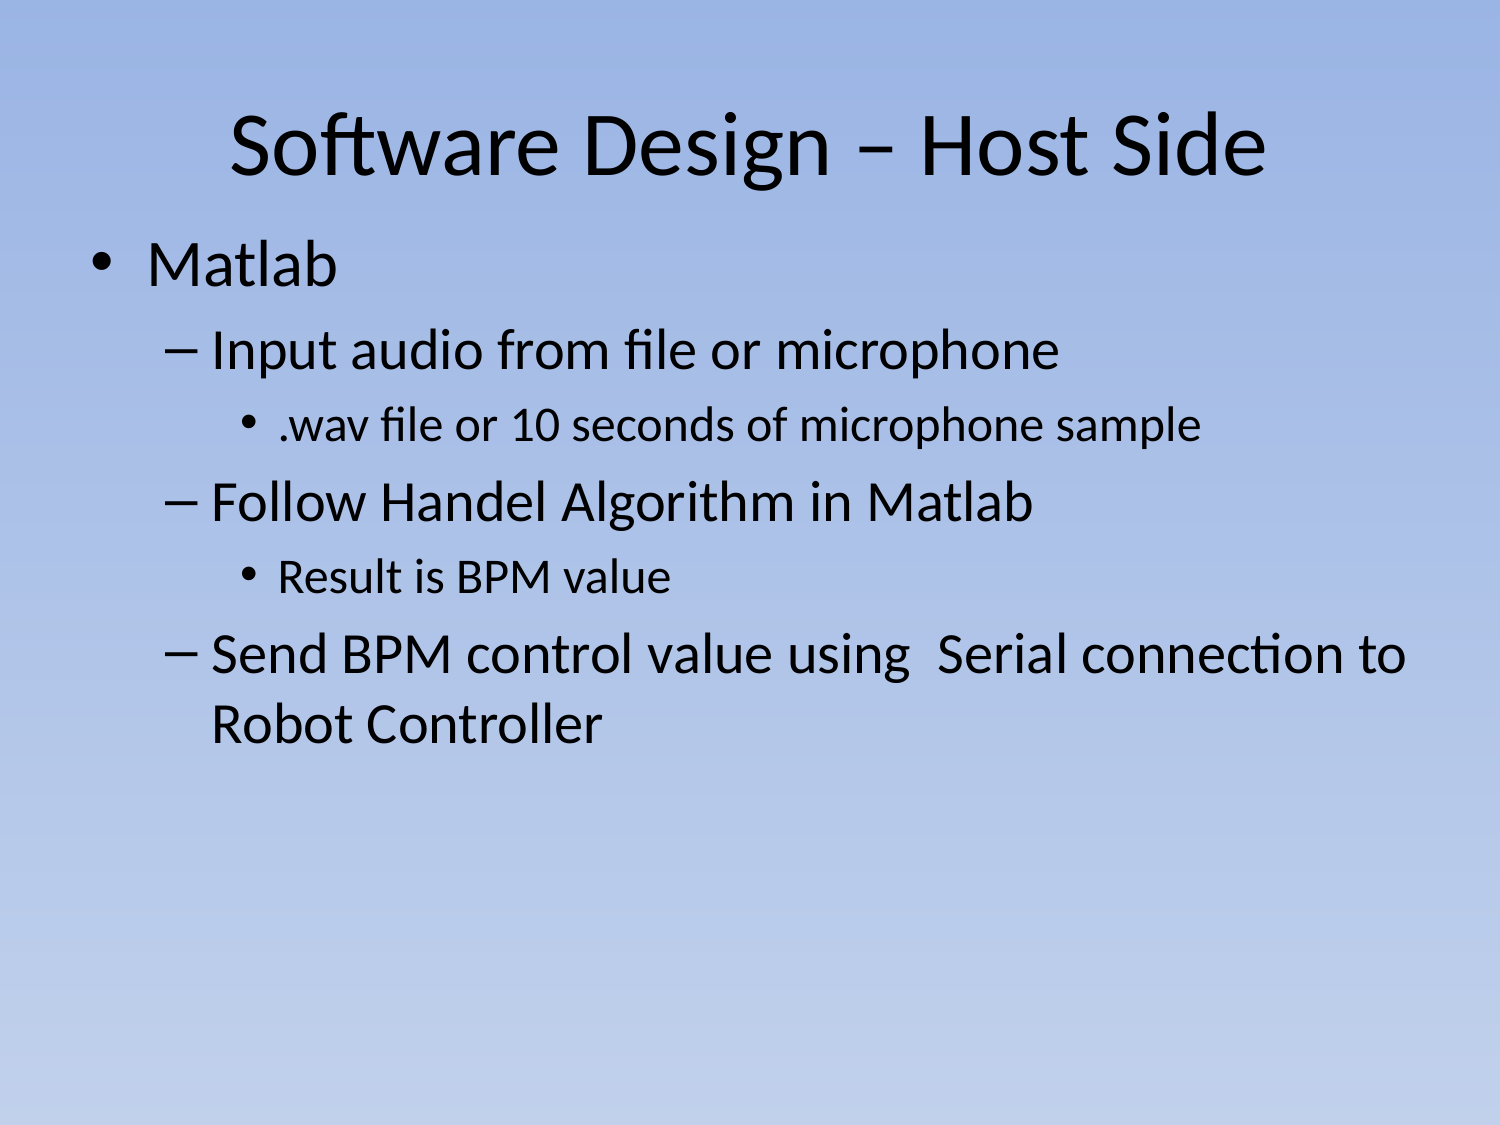

# Software Design – Host Side
Matlab
Input audio from file or microphone
.wav file or 10 seconds of microphone sample
Follow Handel Algorithm in Matlab
Result is BPM value
Send BPM control value using  Serial connection to Robot Controller